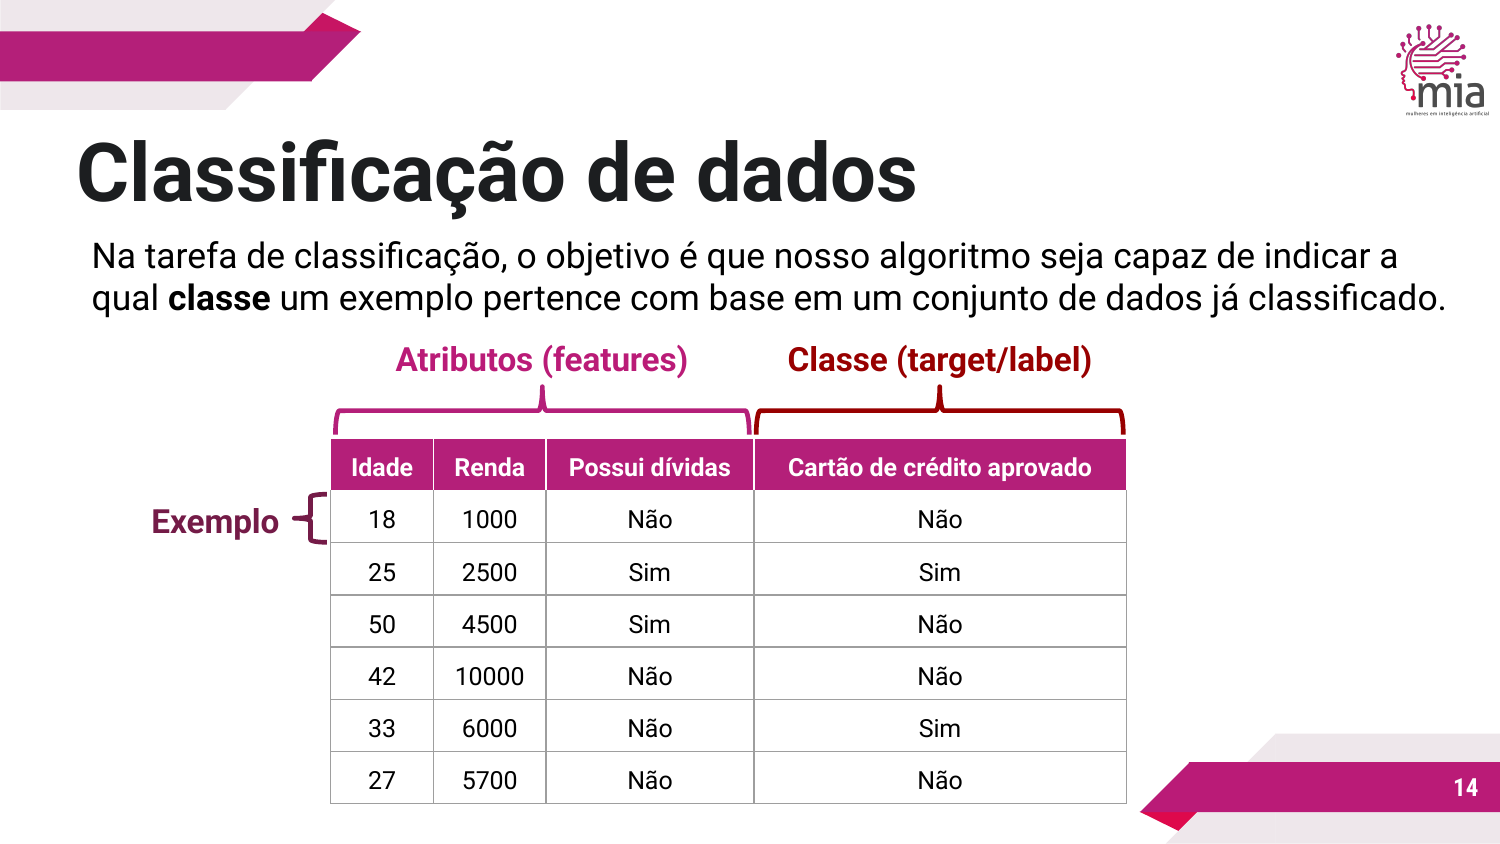

Classificação de dados

Na tarefa de classificação, o objetivo é que nosso algoritmo seja capaz de indicar a qual classe um exemplo pertence com base em um conjunto de dados já classificado.

Atributos (features)
Classe (target/label)
| Idade | Renda | Possui dívidas | Cartão de crédito aprovado |
| --- | --- | --- | --- |
| 18 | 1000 | Não | Não |
| 25 | 2500 | Sim | Sim |
| 50 | 4500 | Sim | Não |
| 42 | 10000 | Não | Não |
| 33 | 6000 | Não | Sim |
| 27 | 5700 | Não | Não |
Exemplo

14